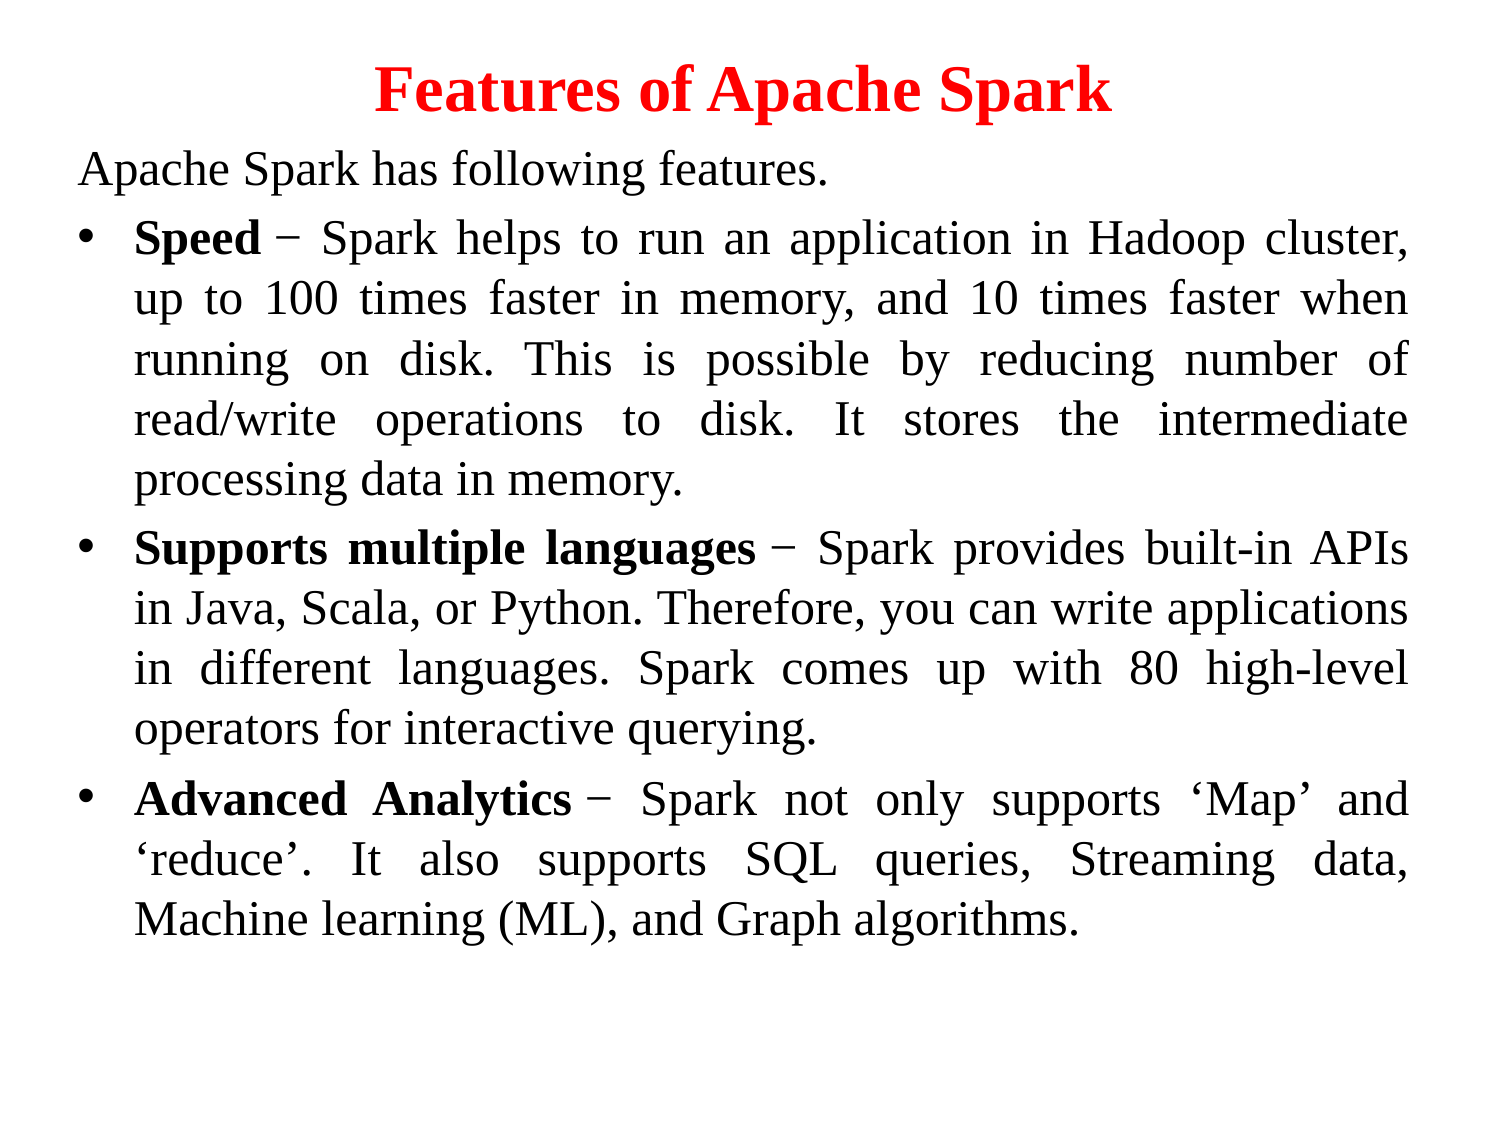

Features of Apache Spark
Apache Spark has following features.
Speed − Spark helps to run an application in Hadoop cluster, up to 100 times faster in memory, and 10 times faster when running on disk. This is possible by reducing number of read/write operations to disk. It stores the intermediate processing data in memory.
Supports multiple languages − Spark provides built-in APIs in Java, Scala, or Python. Therefore, you can write applications in different languages. Spark comes up with 80 high-level operators for interactive querying.
Advanced Analytics − Spark not only supports ‘Map’ and ‘reduce’. It also supports SQL queries, Streaming data, Machine learning (ML), and Graph algorithms.